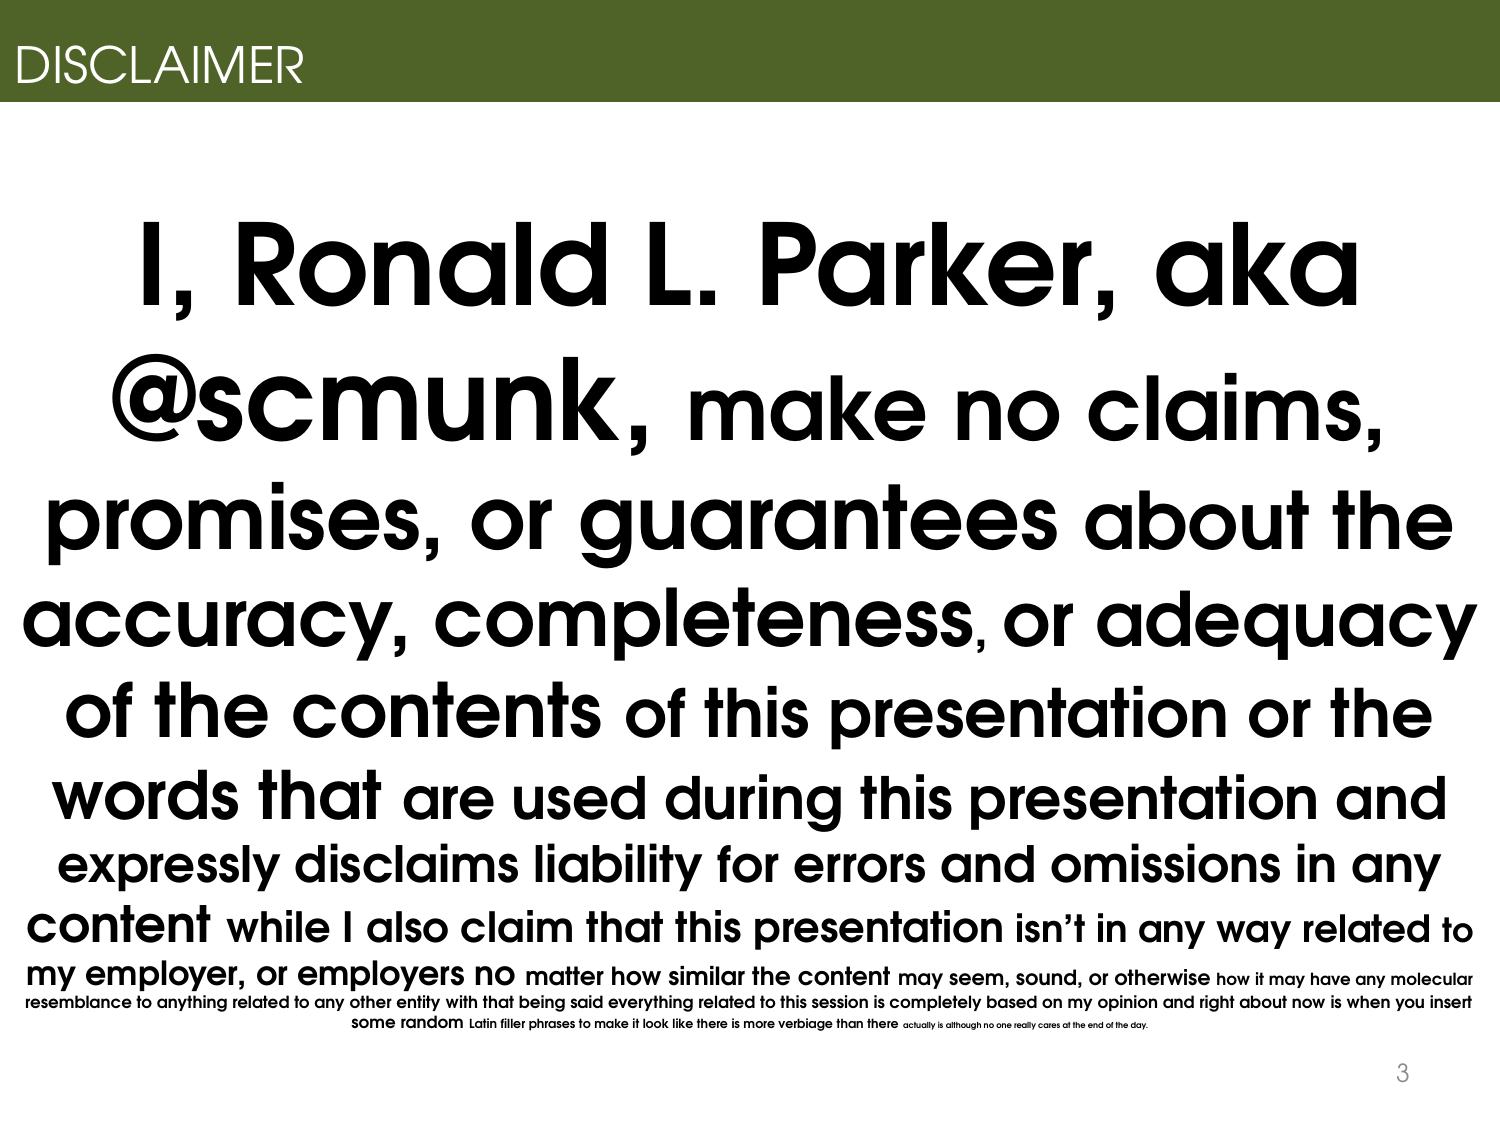

DISCLAIMER
I, Ronald L. Parker, aka @scmunk, make no claims, promises, or guarantees about the accuracy, completeness, or adequacy of the contents of this presentation or the words that are used during this presentation and expressly disclaims liability for errors and omissions in any content while I also claim that this presentation isn’t in any way related to my employer, or employers no matter how similar the content may seem, sound, or otherwise how it may have any molecular resemblance to anything related to any other entity with that being said everything related to this session is completely based on my opinion and right about now is when you insert some random Latin filler phrases to make it look like there is more verbiage than there actually is although no one really cares at the end of the day.
3